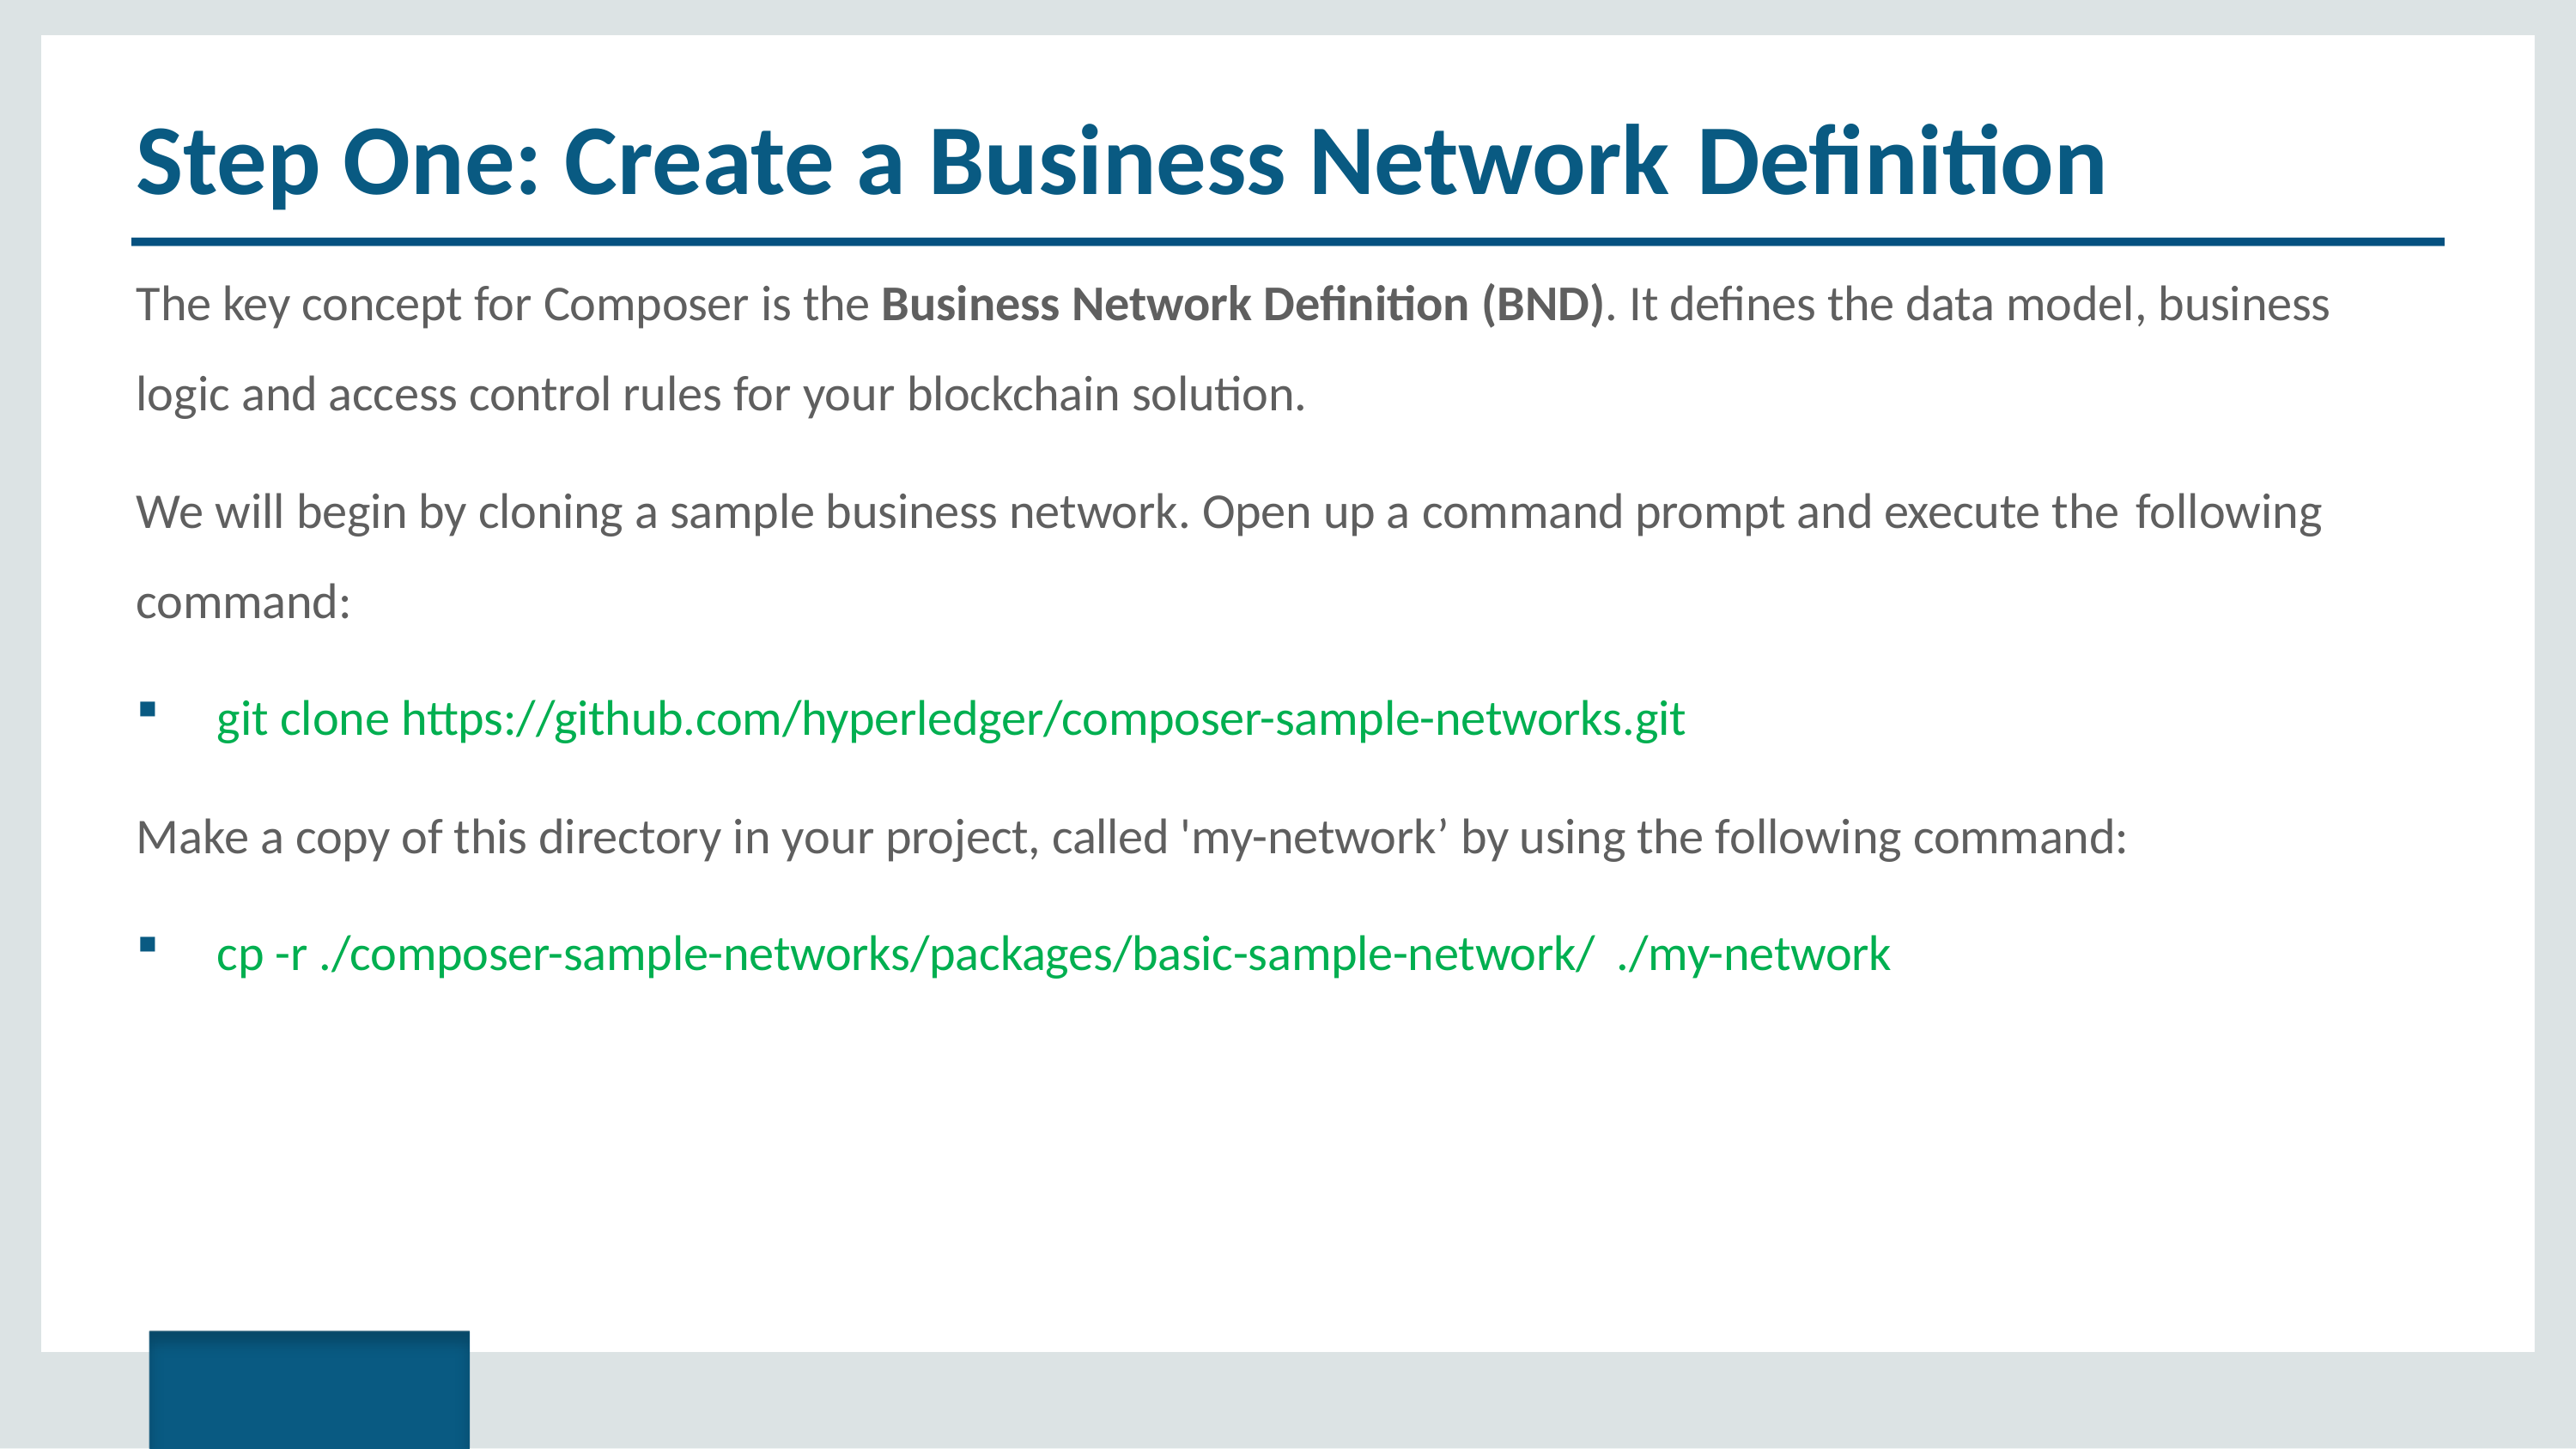

# Step One: Create a Business Network Definition
The key concept for Composer is the Business Network Definition (BND). It defines the data model, business  logic and access control rules for your blockchain solution.

We will begin by cloning a sample business network. Open up a command prompt and execute the following
command:

git clone https://github.com/hyperledger/composer-sample-networks.git

Make a copy of this directory in your project, called 'my-network’ by using the following command:

cp -r ./composer-sample-networks/packages/basic-sample-network/ ./my-network

Copyright © 2017, edureka and/or its affiliates. All rights reserved.